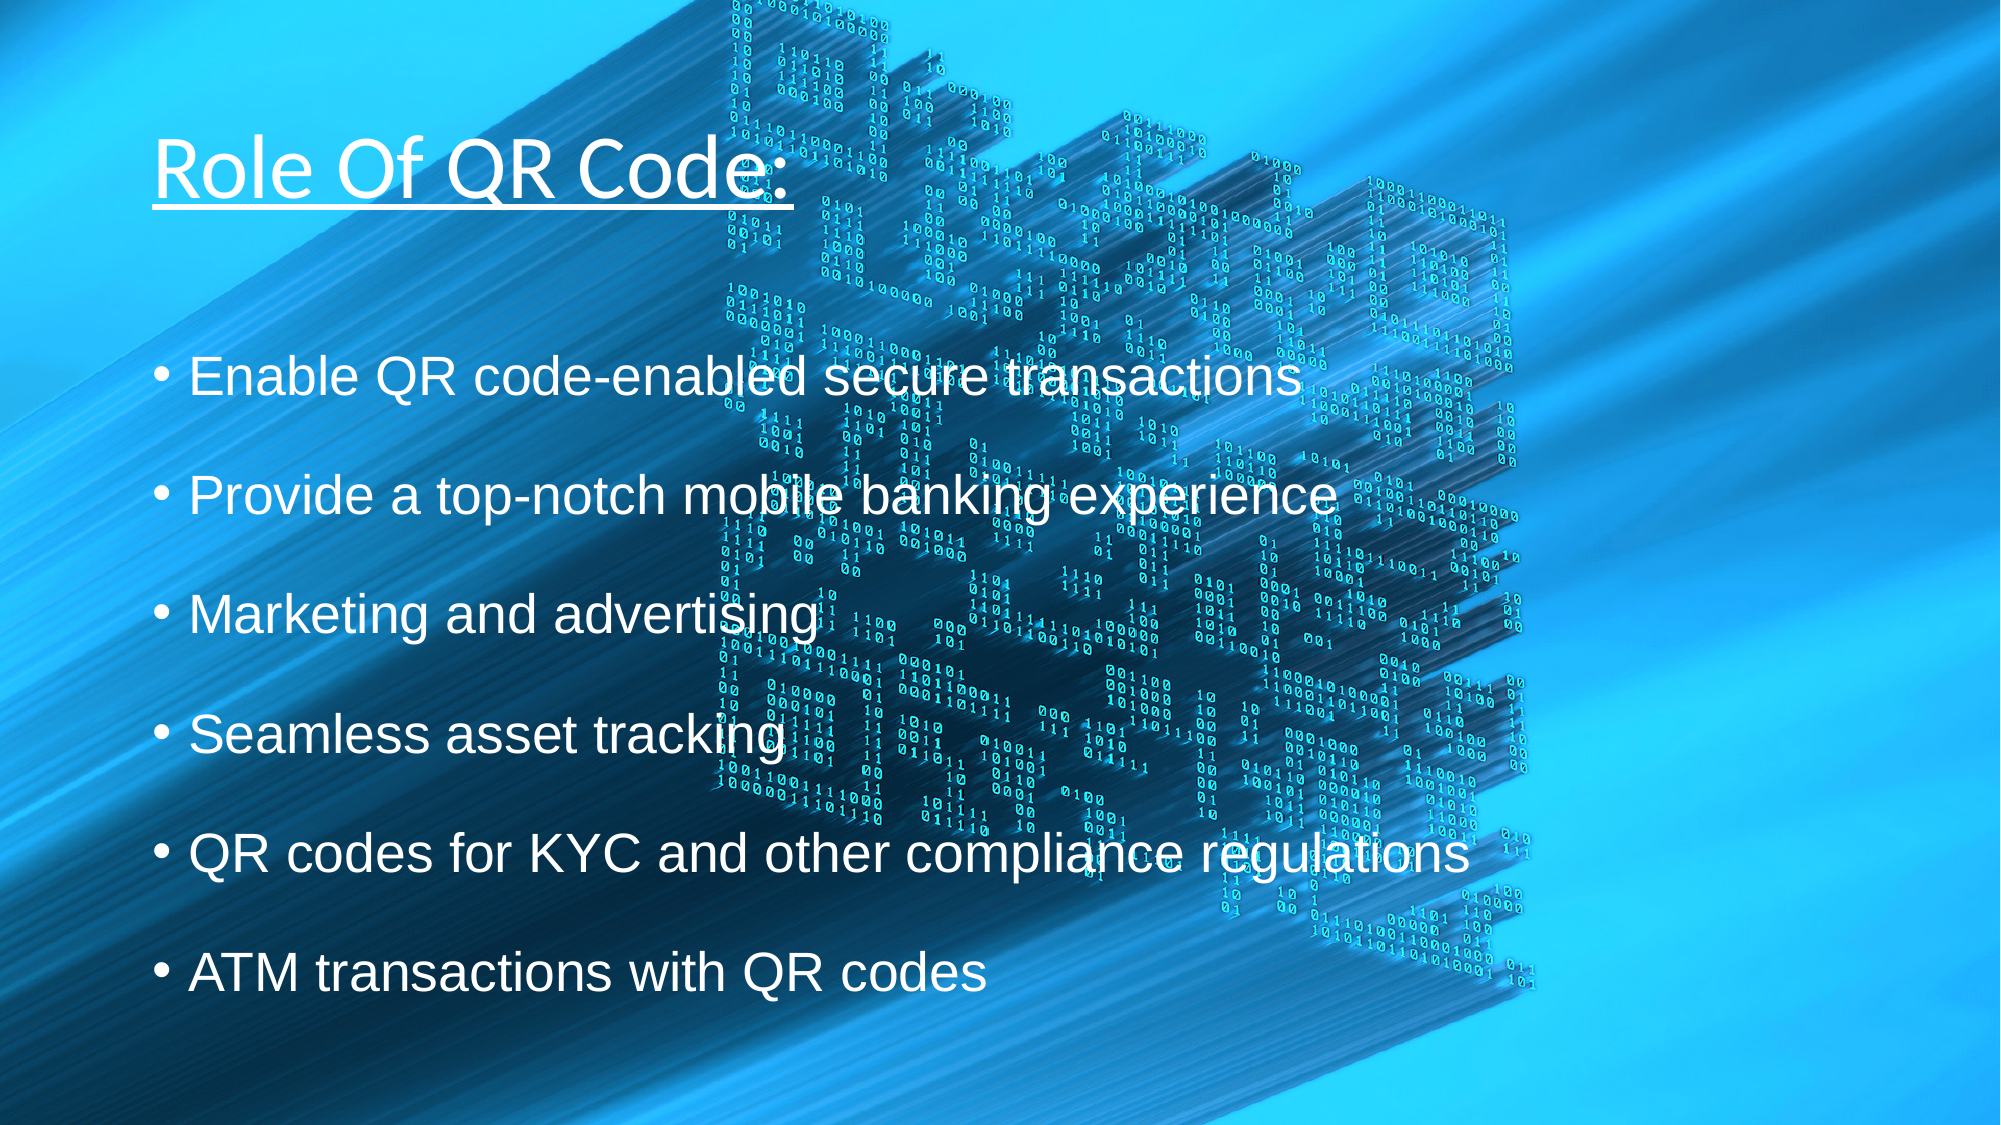

# Role Of QR Code:
Enable QR code-enabled secure transactions
Provide a top-notch mobile banking experience
Marketing and advertising
Seamless asset tracking
QR codes for KYC and other compliance regulations
ATM transactions with QR codes